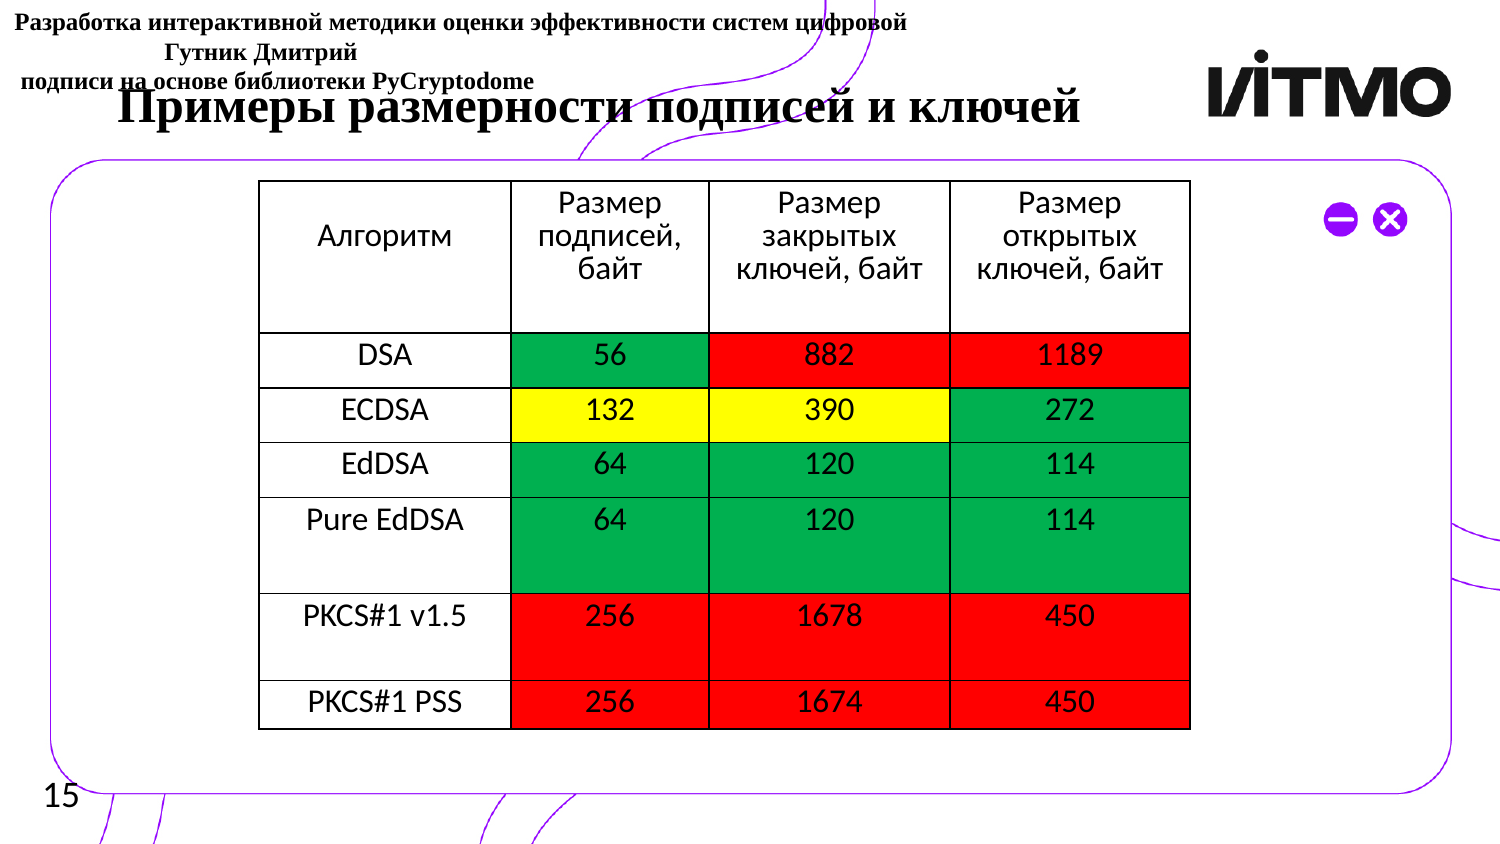

Разработка интерактивной методики оценки эффективности систем цифровой						Гутник Дмитрий
 подписи на основе библиотеки PyCryptodome
# Примеры размерности подписей и ключей
| Алгоритм | Размер подписей, байт | Размер закрытых ключей, байт | Размер открытых ключей, байт |
| --- | --- | --- | --- |
| DSA | 56 | 882 | 1189 |
| ECDSA | 132 | 390 | 272 |
| EdDSA | 64 | 120 | 114 |
| Pure EdDSA | 64 | 120 | 114 |
| PKCS#1 v1.5 | 256 | 1678 | 450 |
| PKCS#1 PSS | 256 | 1674 | 450 |
15